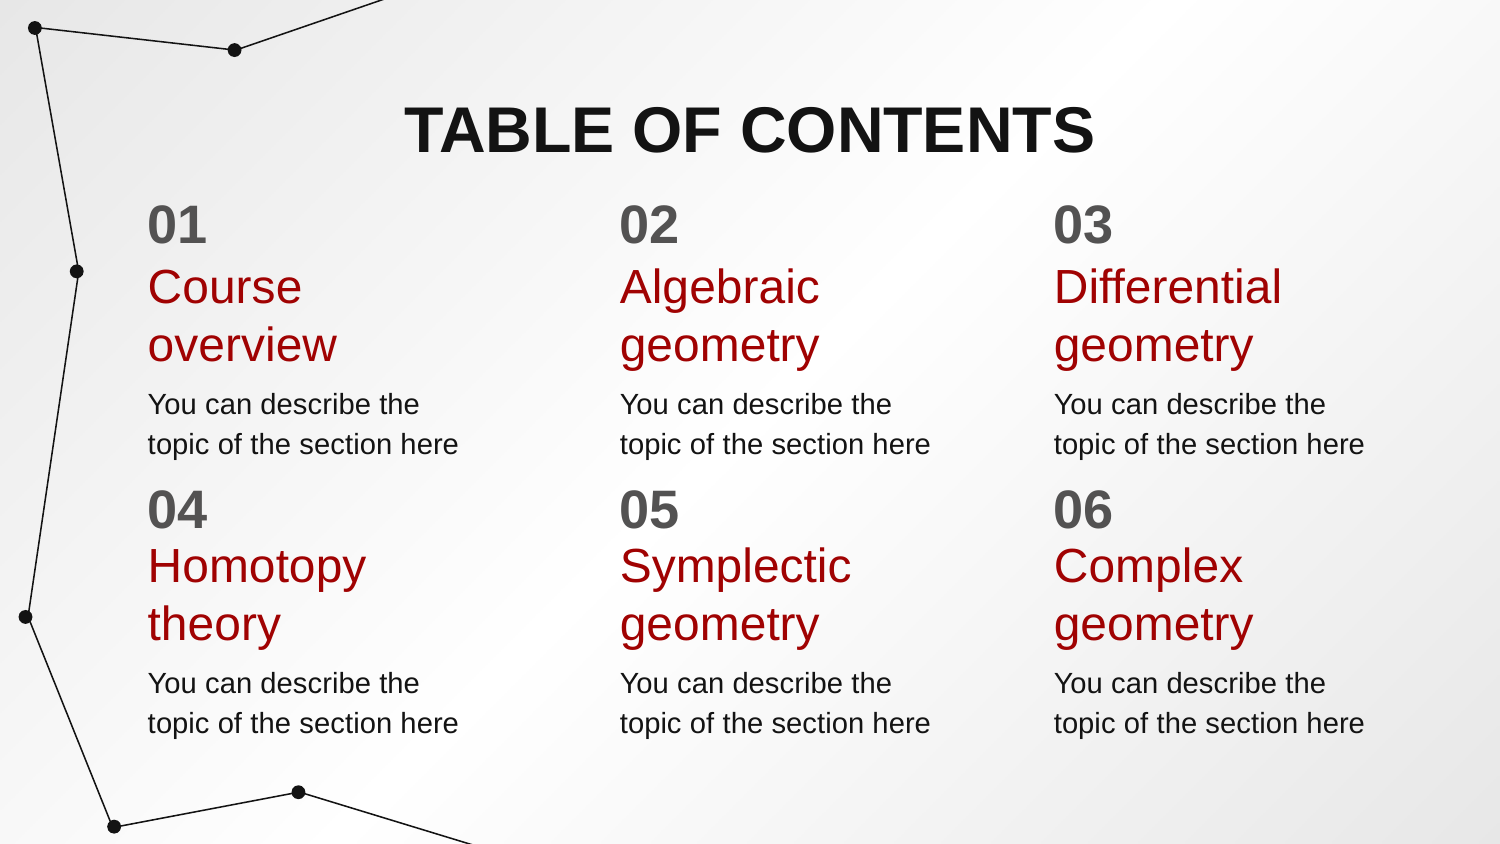

# TABLE OF CONTENTS
01
02
03
Course overview
Algebraic geometry
Differential geometry
You can describe the topic of the section here
You can describe the topic of the section here
You can describe the topic of the section here
04
05
06
Homotopy theory
Symplectic geometry
Complex geometry
You can describe the topic of the section here
You can describe the topic of the section here
You can describe the topic of the section here